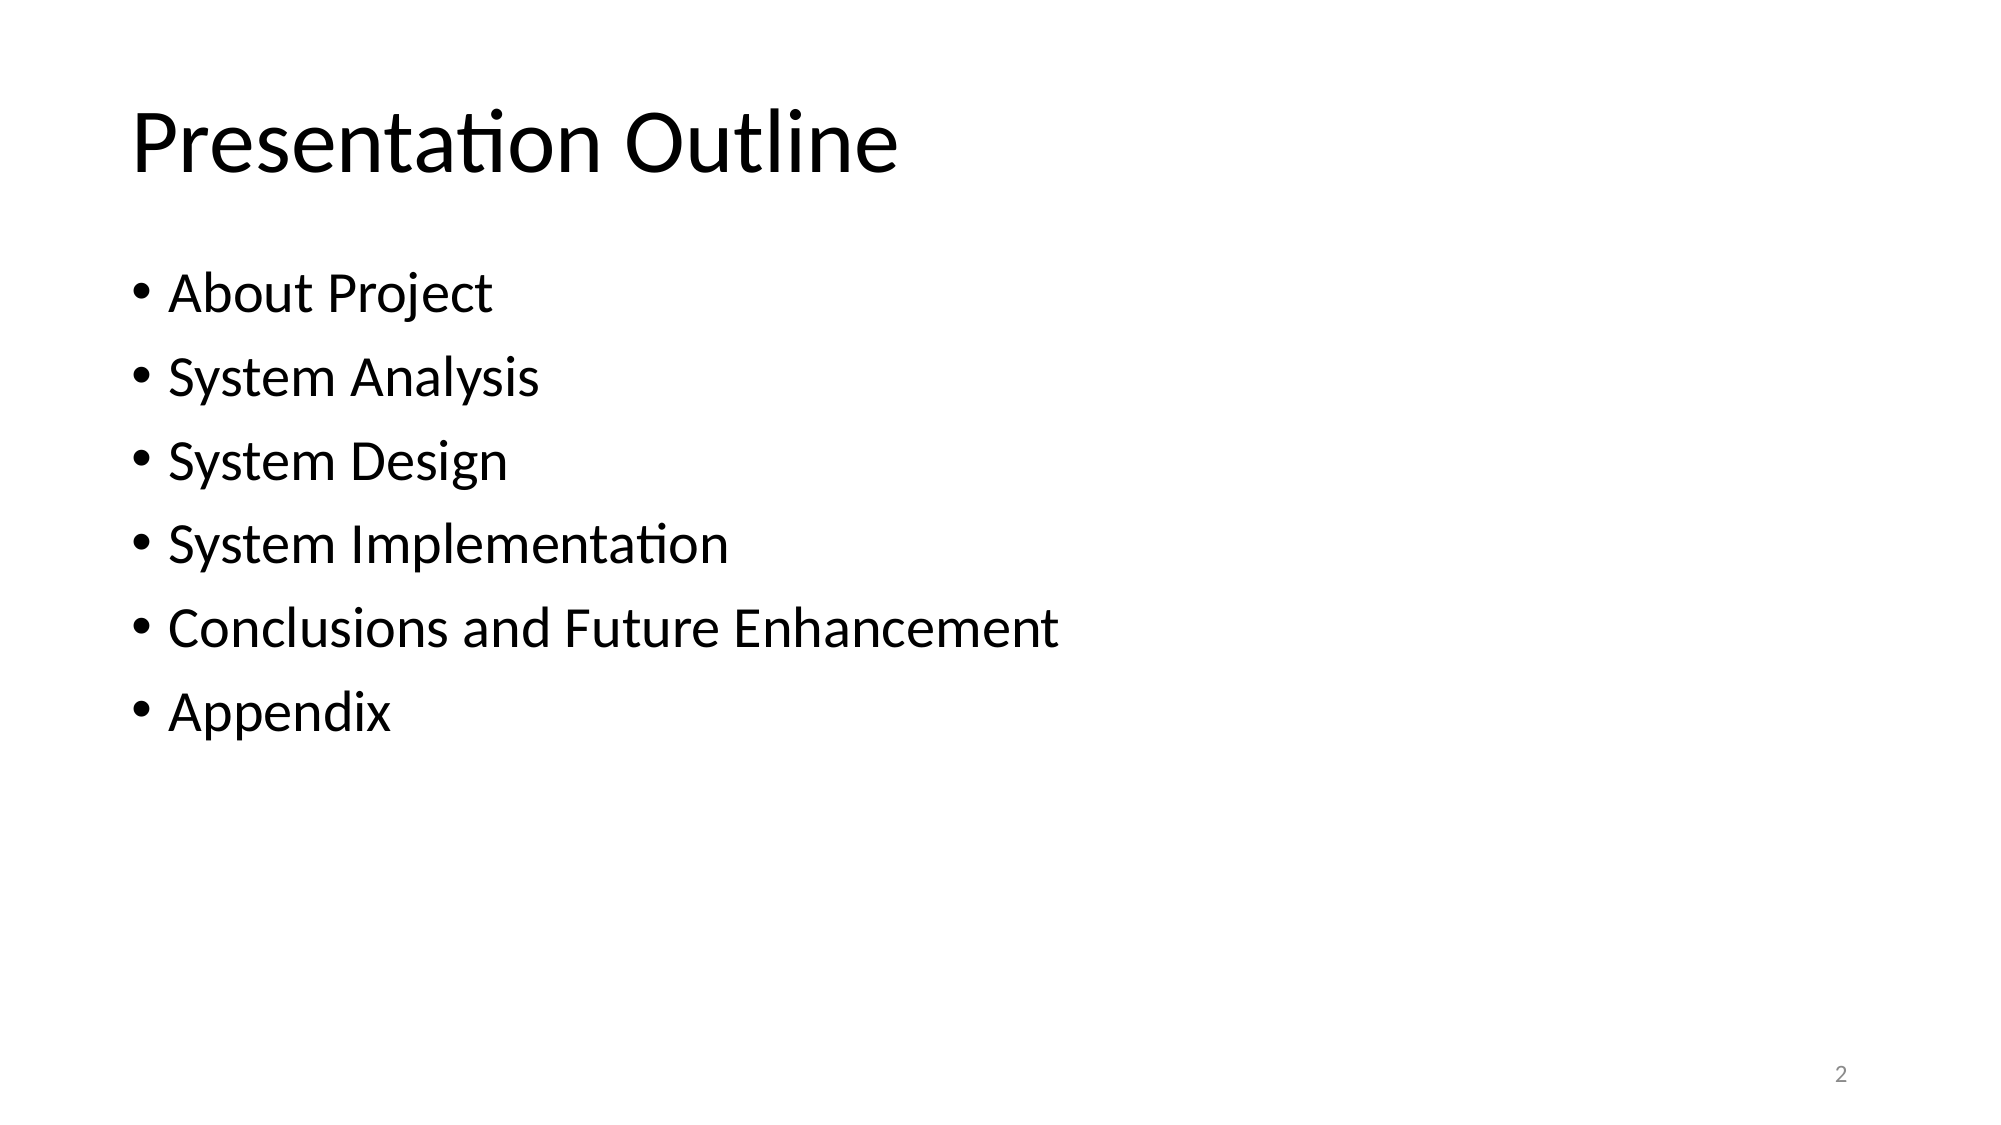

# Presentation Outline
About Project
System Analysis
System Design
System Implementation
Conclusions and Future Enhancement
Appendix
2